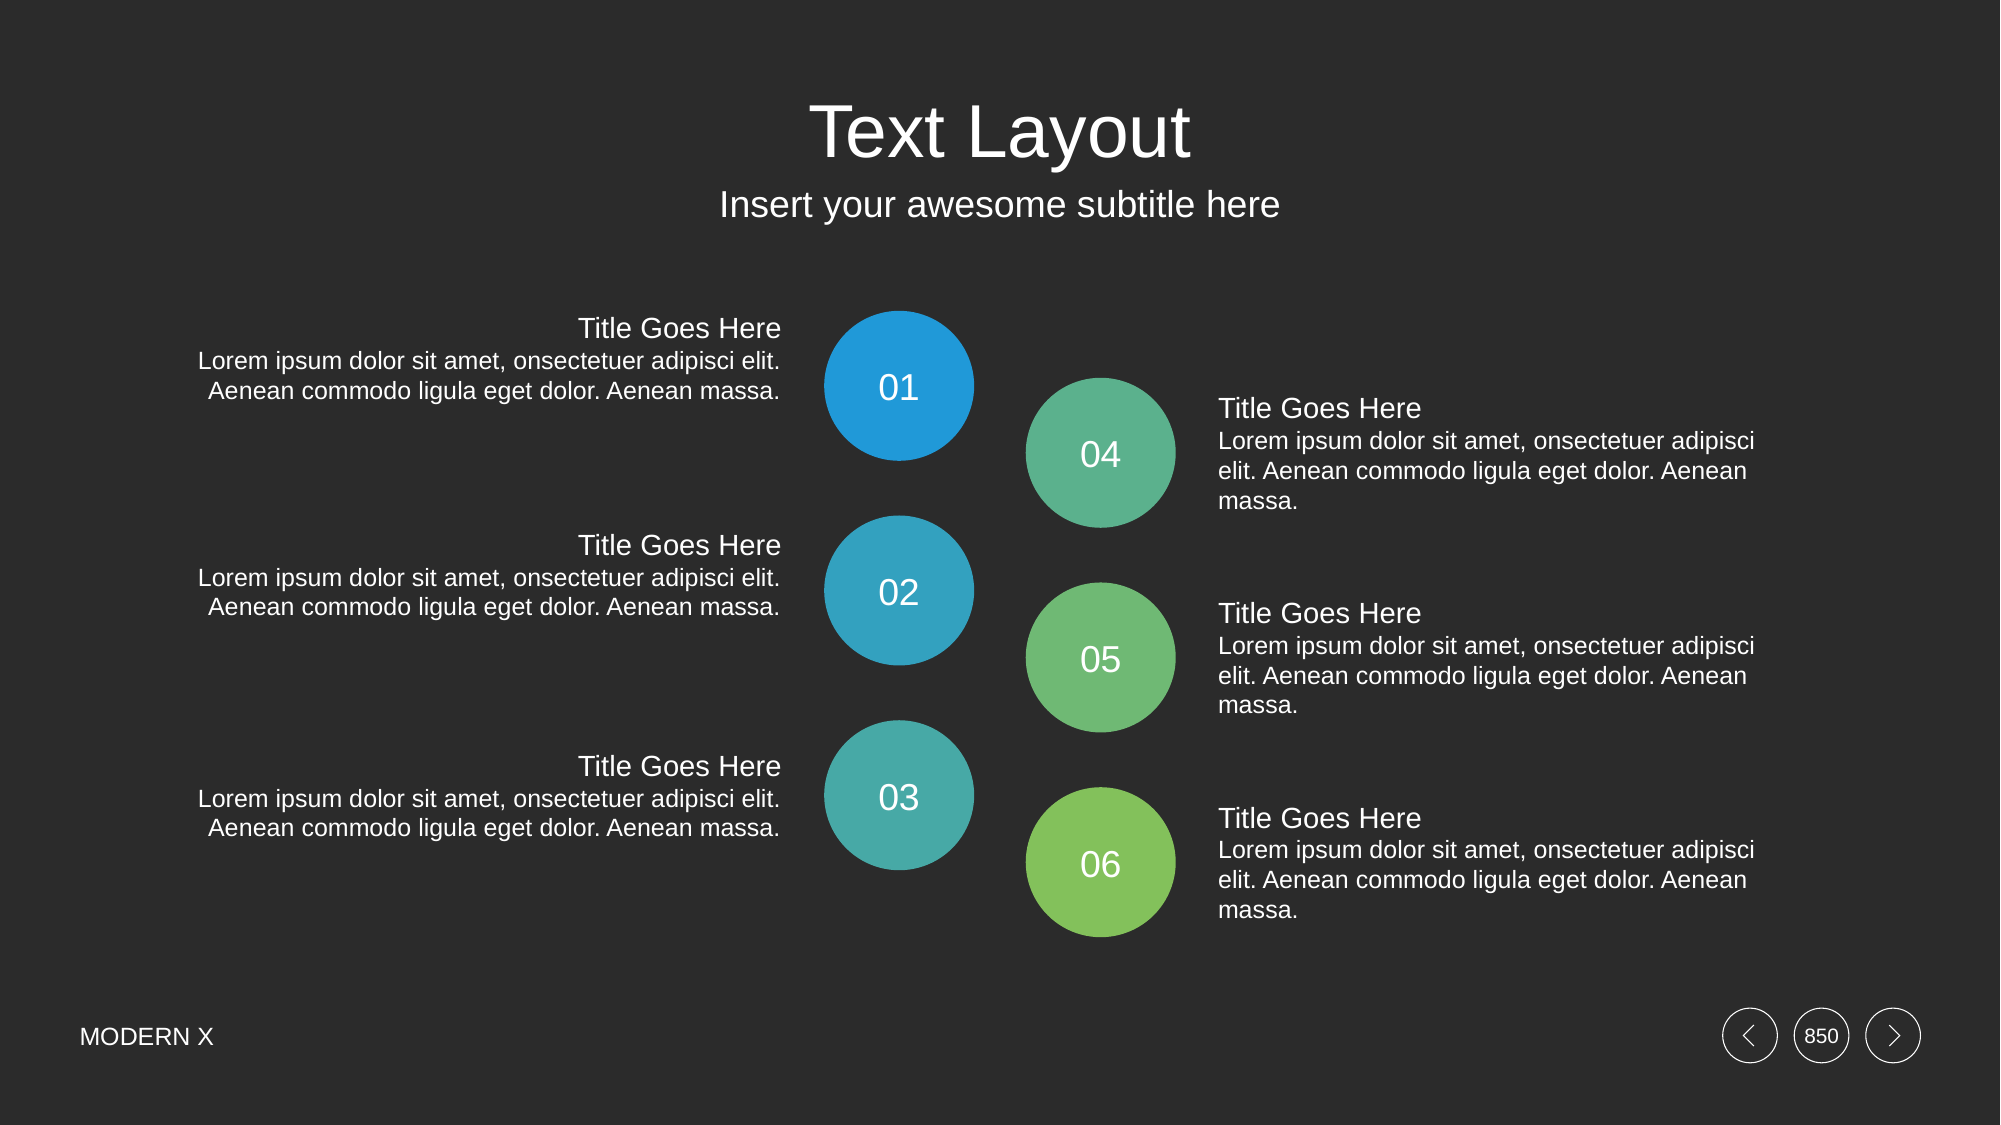

# Text Layout
Insert your awesome subtitle here
Title Goes Here
Lorem ipsum dolor sit amet, onsectetuer adipisci elit. Aenean commodo ligula eget dolor. Aenean massa.
01
04
Title Goes Here
Lorem ipsum dolor sit amet, onsectetuer adipisci elit. Aenean commodo ligula eget dolor. Aenean massa.
02
Title Goes Here
Lorem ipsum dolor sit amet, onsectetuer adipisci elit. Aenean commodo ligula eget dolor. Aenean massa.
05
Title Goes Here
Lorem ipsum dolor sit amet, onsectetuer adipisci elit. Aenean commodo ligula eget dolor. Aenean massa.
03
Title Goes Here
Lorem ipsum dolor sit amet, onsectetuer adipisci elit. Aenean commodo ligula eget dolor. Aenean massa.
06
Title Goes Here
Lorem ipsum dolor sit amet, onsectetuer adipisci elit. Aenean commodo ligula eget dolor. Aenean massa.